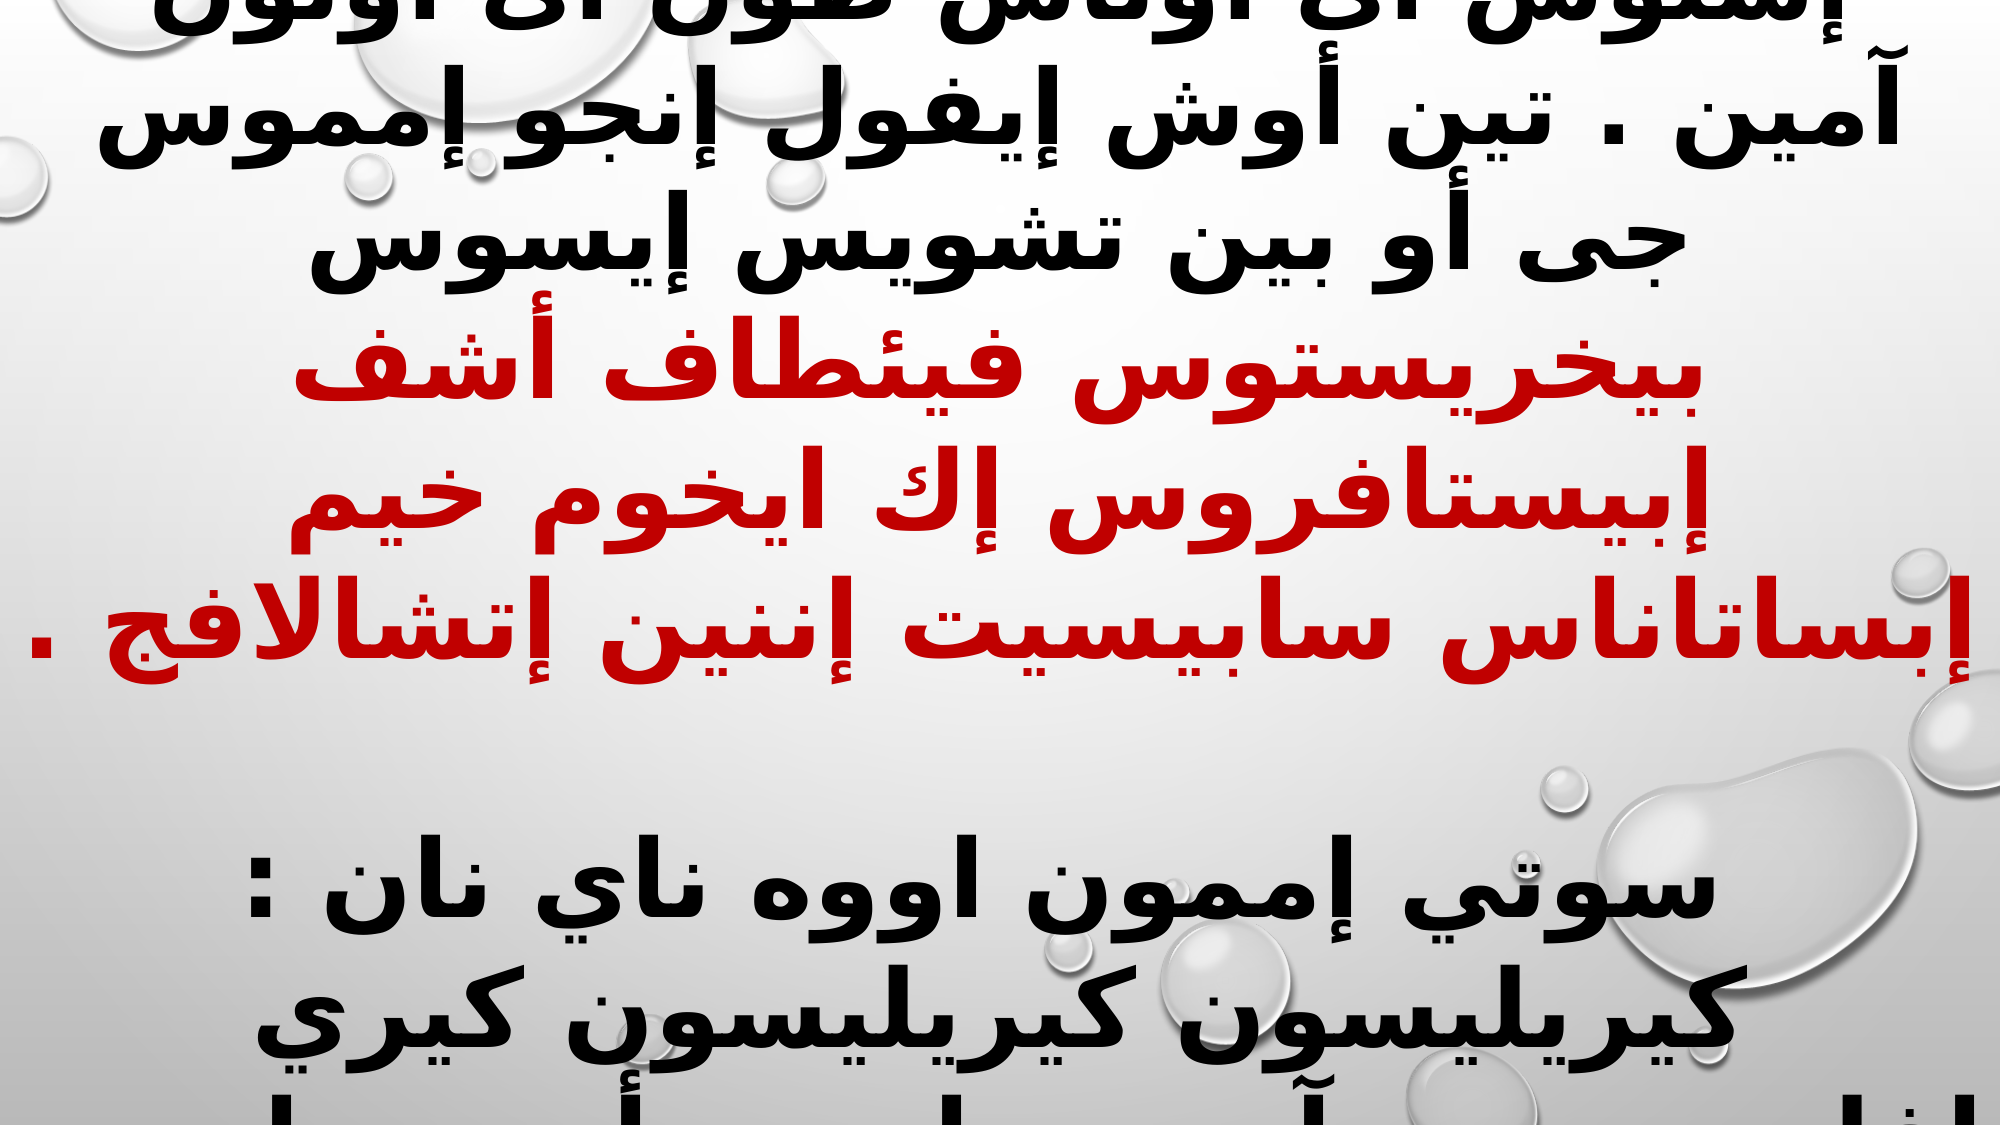

آمين الليلويا: ذوكصاباتري كى إيو كى أجيو إبنيفماتي : كى نين كى آي كى إستوس أى أوناس طون أى أونون آمين . تين أوش إيفول إنجو إمموس جى أو بين تشويس إيسوس بيخريستوس فيئطاف أشف إبيستافروس إك ايخوم خيم إبساتاناس سابيسيت إننين إتشالافج .
 سوتي إممون اووه ناي نان : كيريليسون كيريليسون كيري إفلوجيسون آمين . إسمو أيروي إسمو أيروي استي ميطانيا : كوني إيفول :جو إمبي إسمو.